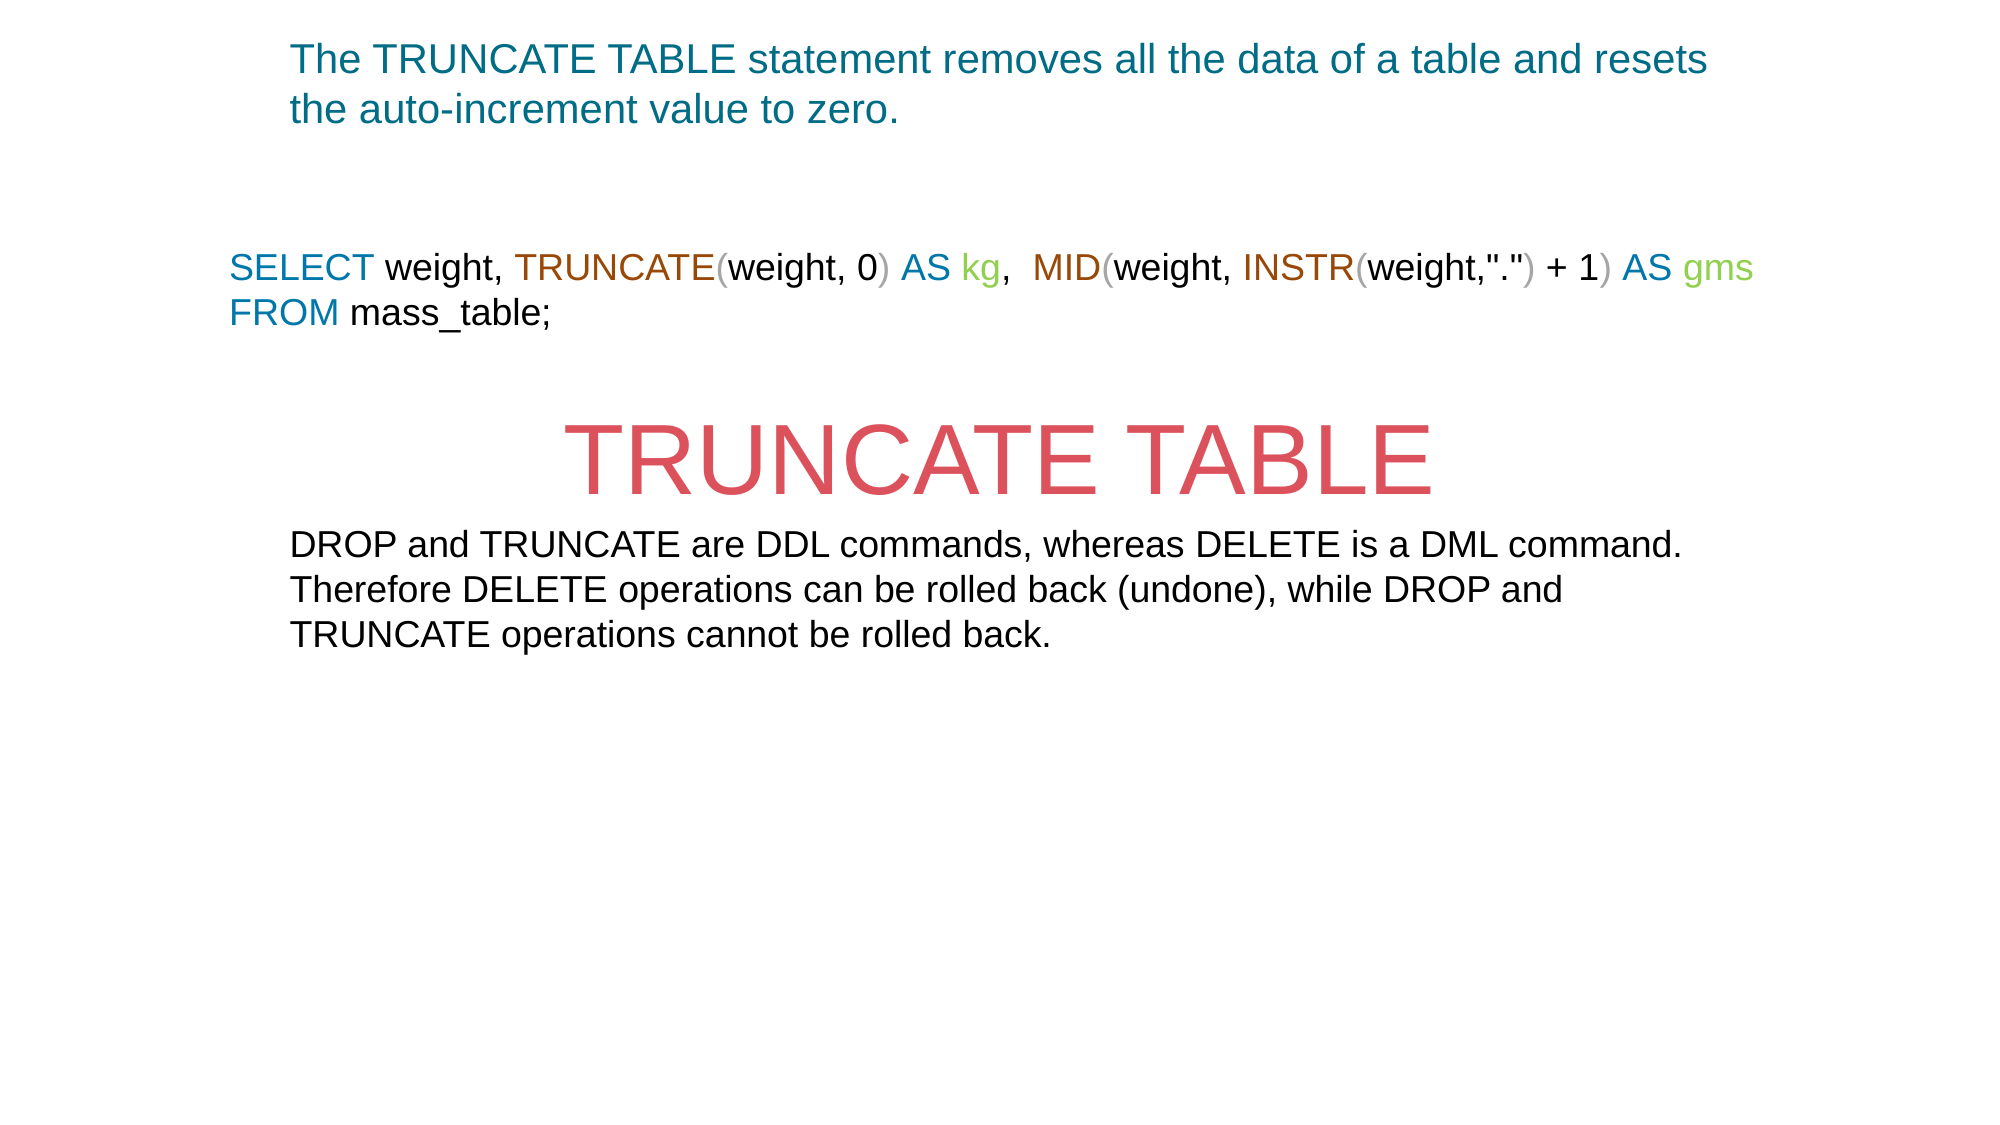

The TRUNCATE TABLE statement removes all the data of a table and resets the auto-increment value to zero.
SELECT weight, TRUNCATE(weight, 0) AS kg,  MID(weight, INSTR(weight,".") + 1) AS gms FROM mass_table;
TRUNCATE TABLE
DROP and TRUNCATE are DDL commands, whereas DELETE is a DML command. Therefore DELETE operations can be rolled back (undone), while DROP and TRUNCATE operations cannot be rolled back.